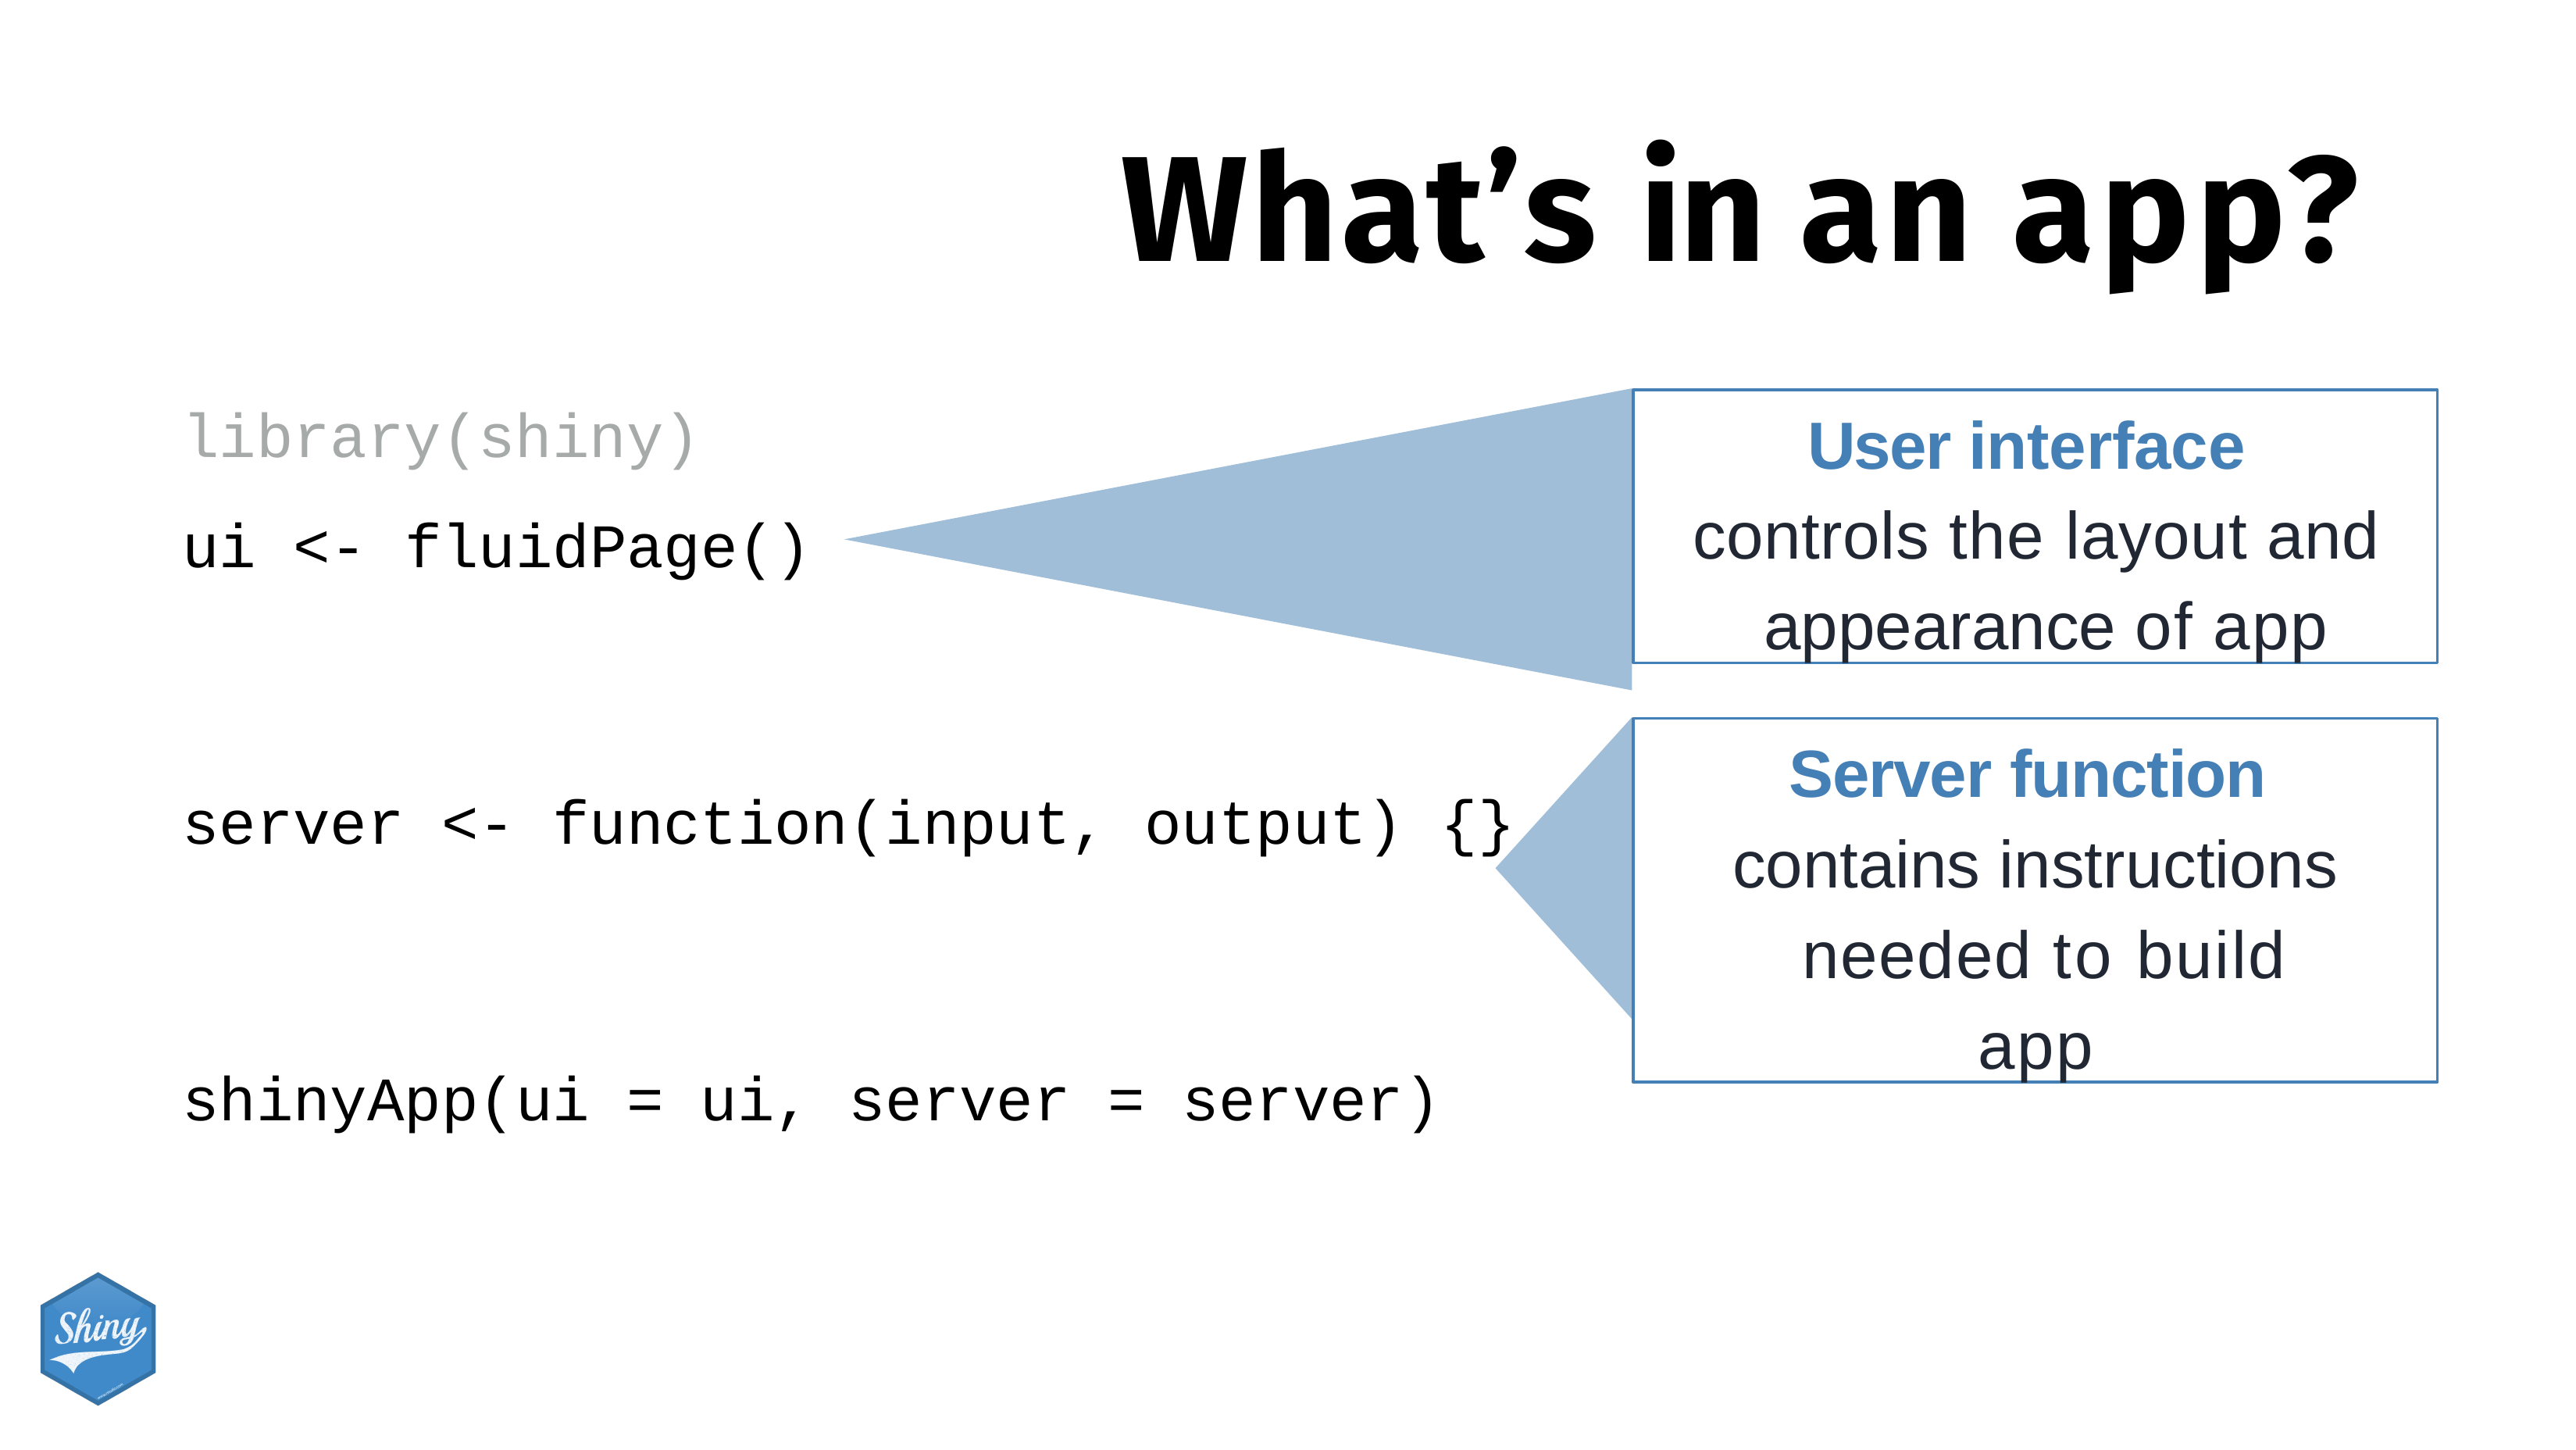

# What’s in an app?
library(shiny)
ui <- fluidPage()

User interface  controls the layout and  appearance of app

Server function  contains instructions  needed to build app
server <- function(input, output) {}
shinyApp(ui = ui, server = server)